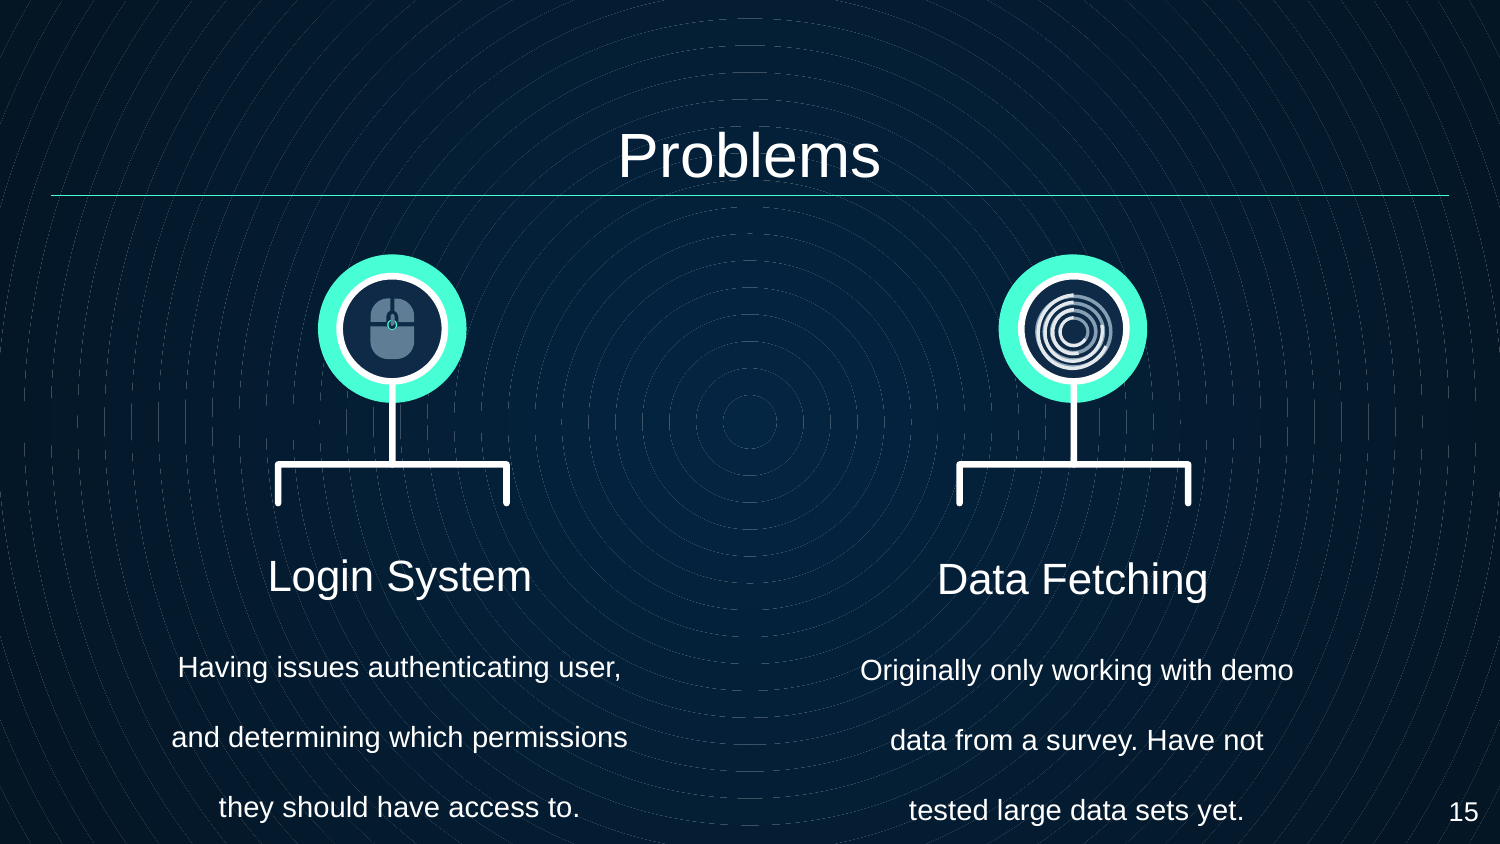

Problems

Q

Login System
Data Fetching
Having issues authenticating user, and determining which permissions they should have access to.
Originally only working with demo data from a survey. Have not tested large data sets yet.
15